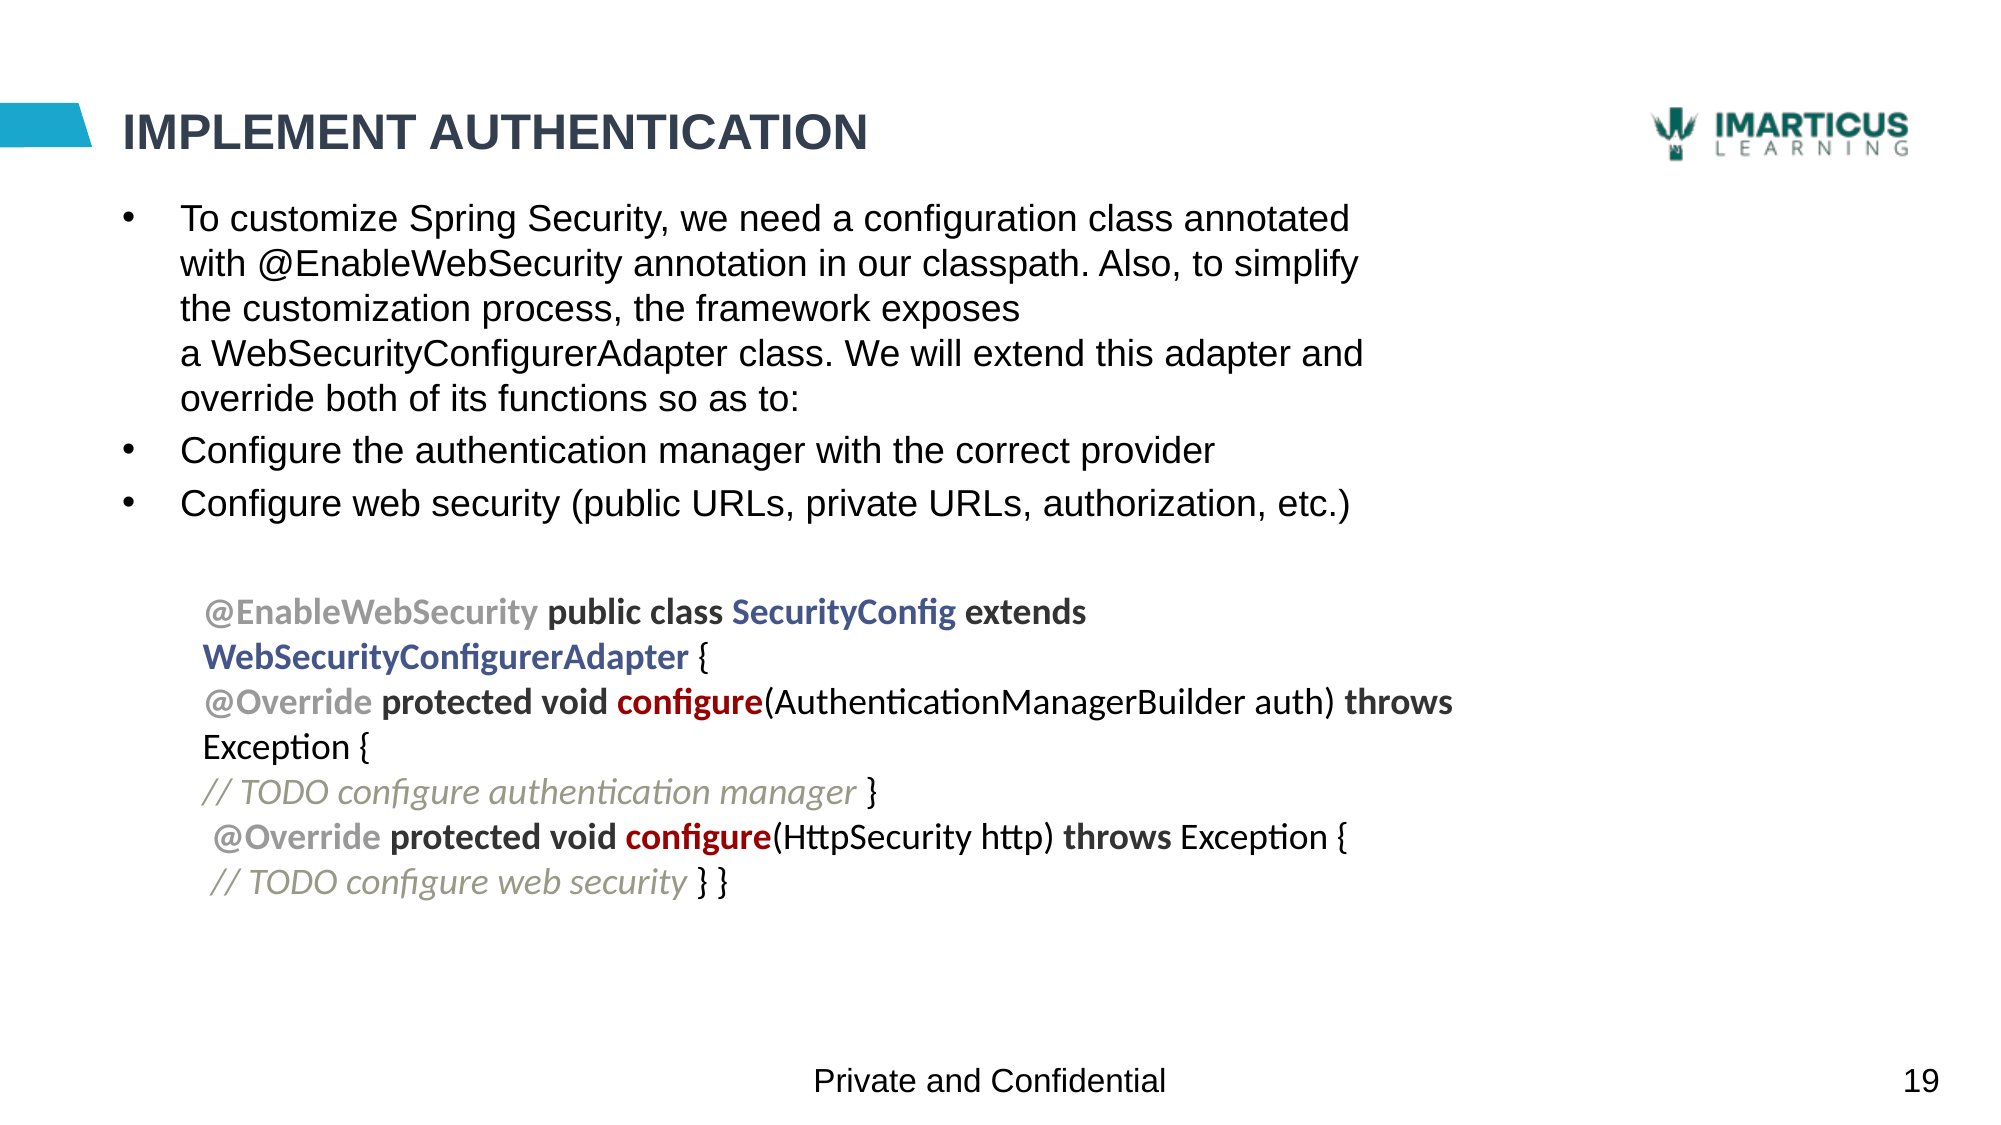

# IMPLEMENT AUTHENTICATION

To customize Spring Security, we need a configuration class annotated with @EnableWebSecurity annotation in our classpath. Also, to simplify the customization process, the framework exposes a WebSecurityConfigurerAdapter class. We will extend this adapter and override both of its functions so as to:
Configure the authentication manager with the correct provider
Configure web security (public URLs, private URLs, authorization, etc.)
@EnableWebSecurity public class SecurityConfig extends WebSecurityConfigurerAdapter {
@Override protected void configure(AuthenticationManagerBuilder auth) throws Exception {
// TODO configure authentication manager }
 @Override protected void configure(HttpSecurity http) throws Exception {
 // TODO configure web security } }